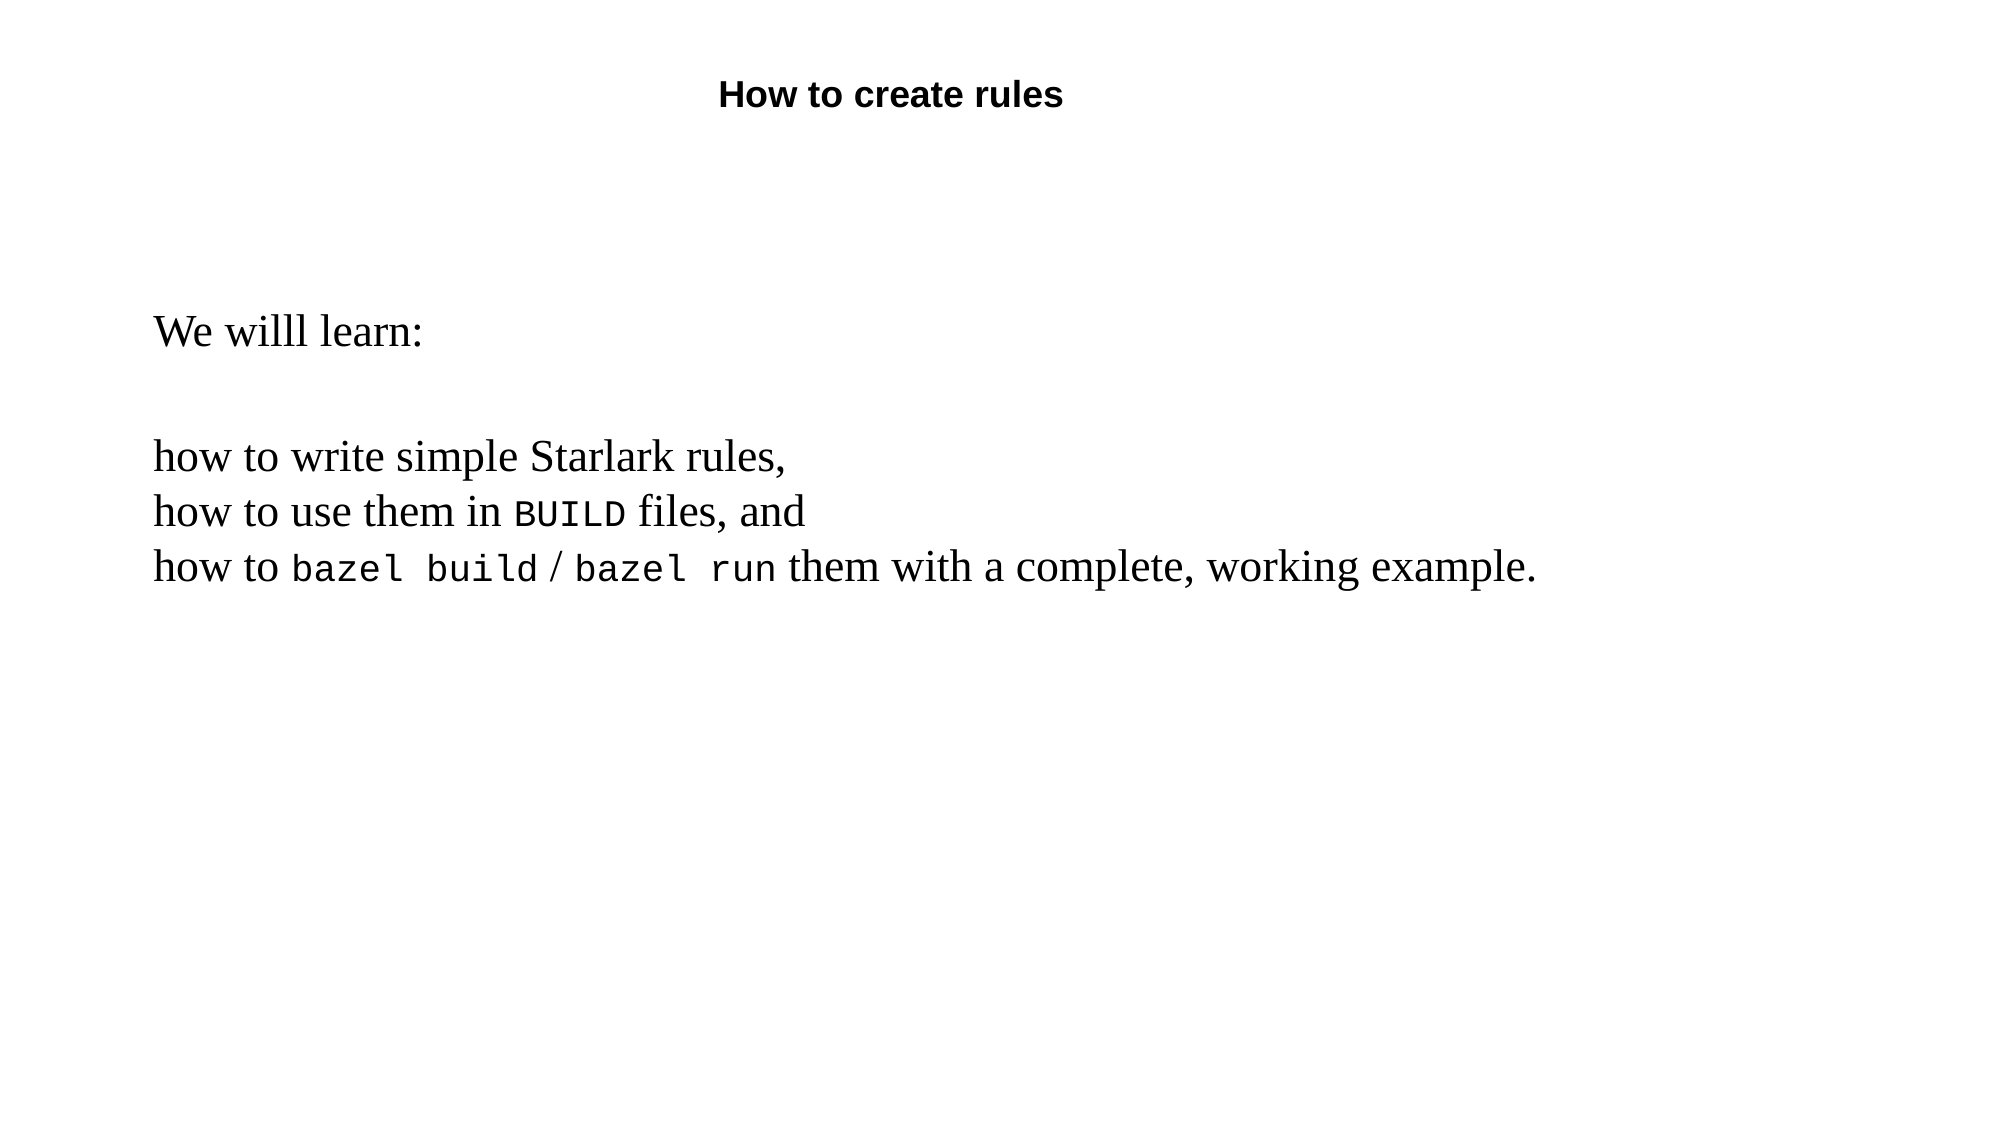

How to create rules
We willl learn:

how to write simple Starlark rules,
how to use them in BUILD files, and
how to bazel build / bazel run them with a complete, working example.
60